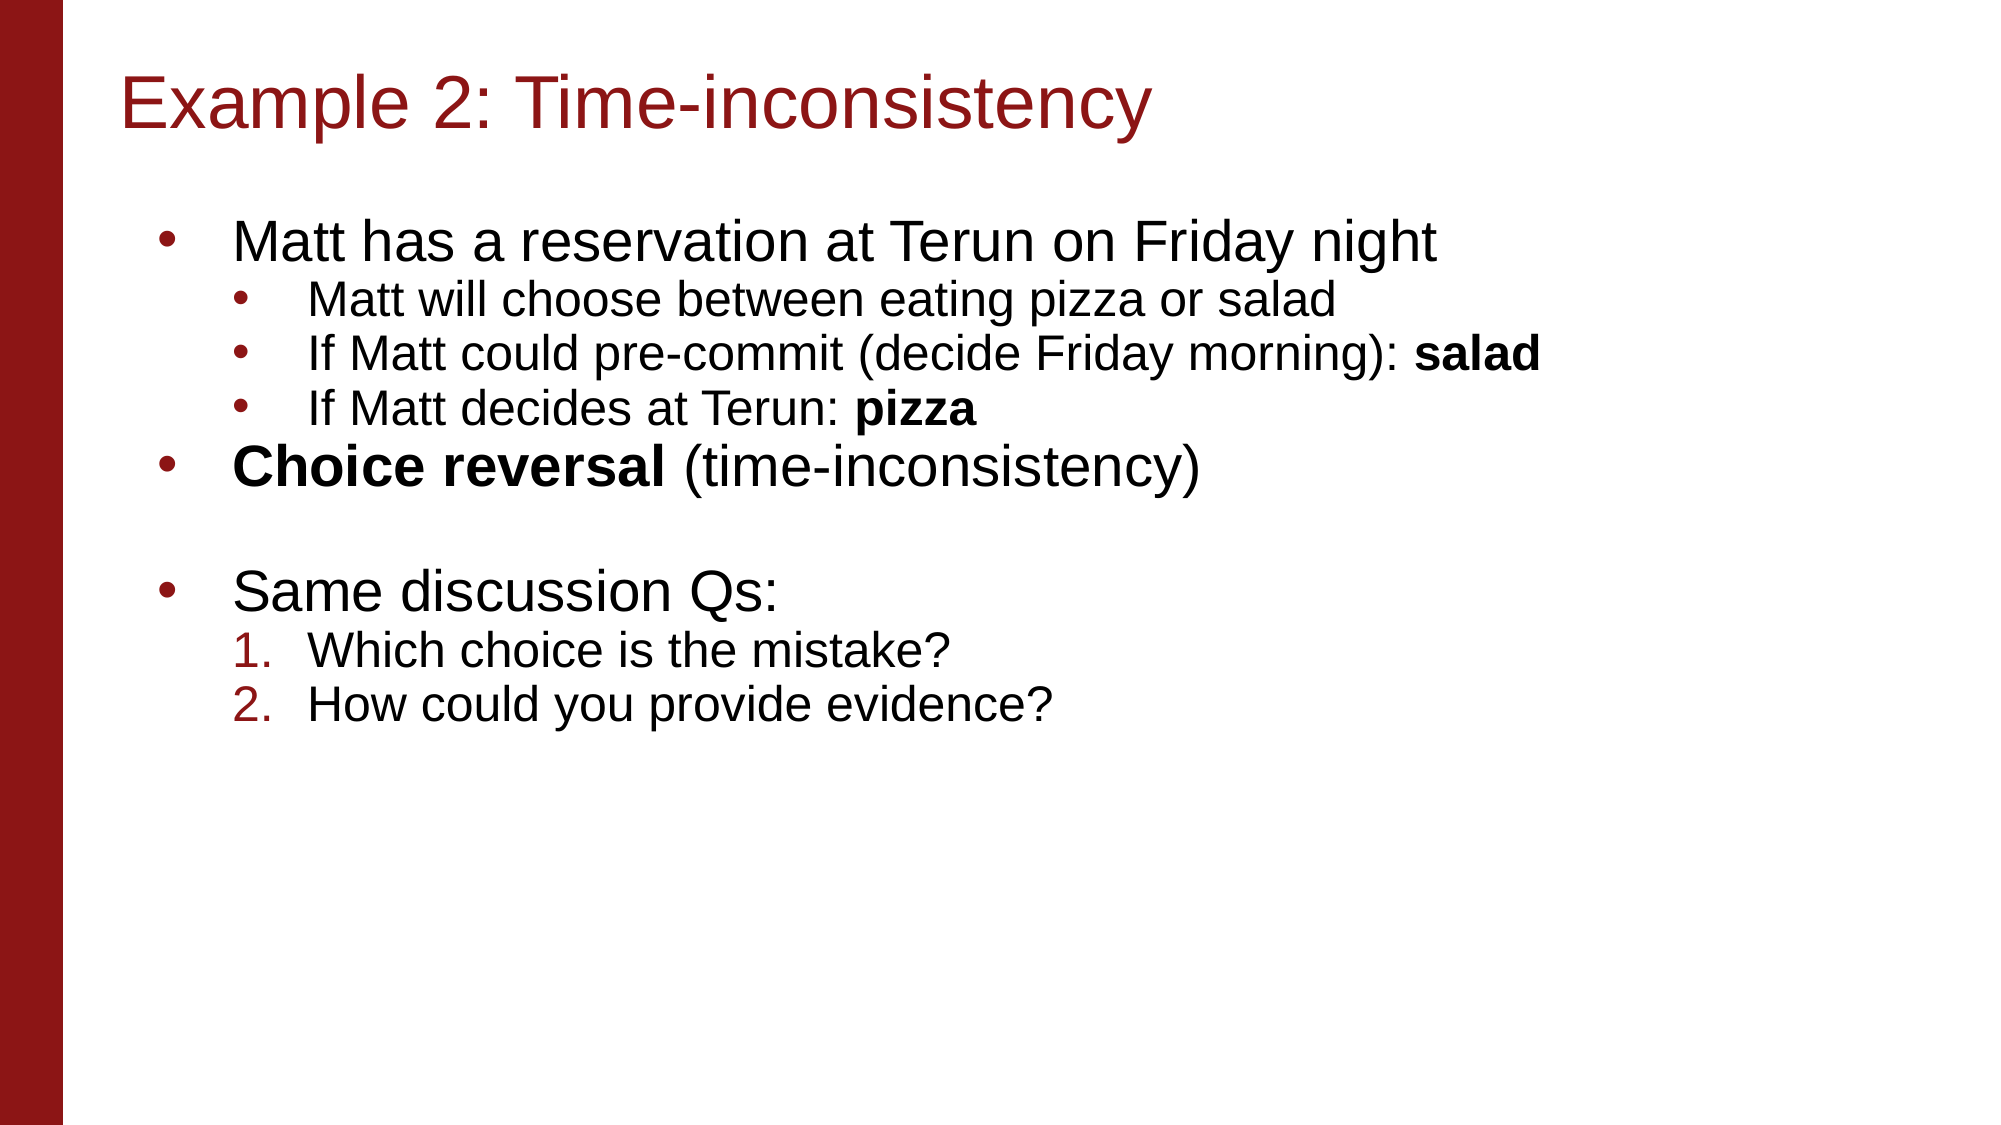

# Example 2: Time-inconsistency
Matt has a reservation at Terun on Friday night
Matt will choose between eating pizza or salad
If Matt could pre-commit (decide Friday morning): salad
If Matt decides at Terun: pizza
Choice reversal (time-inconsistency)

Same discussion Qs:
Which choice is the mistake?
How could you provide evidence?